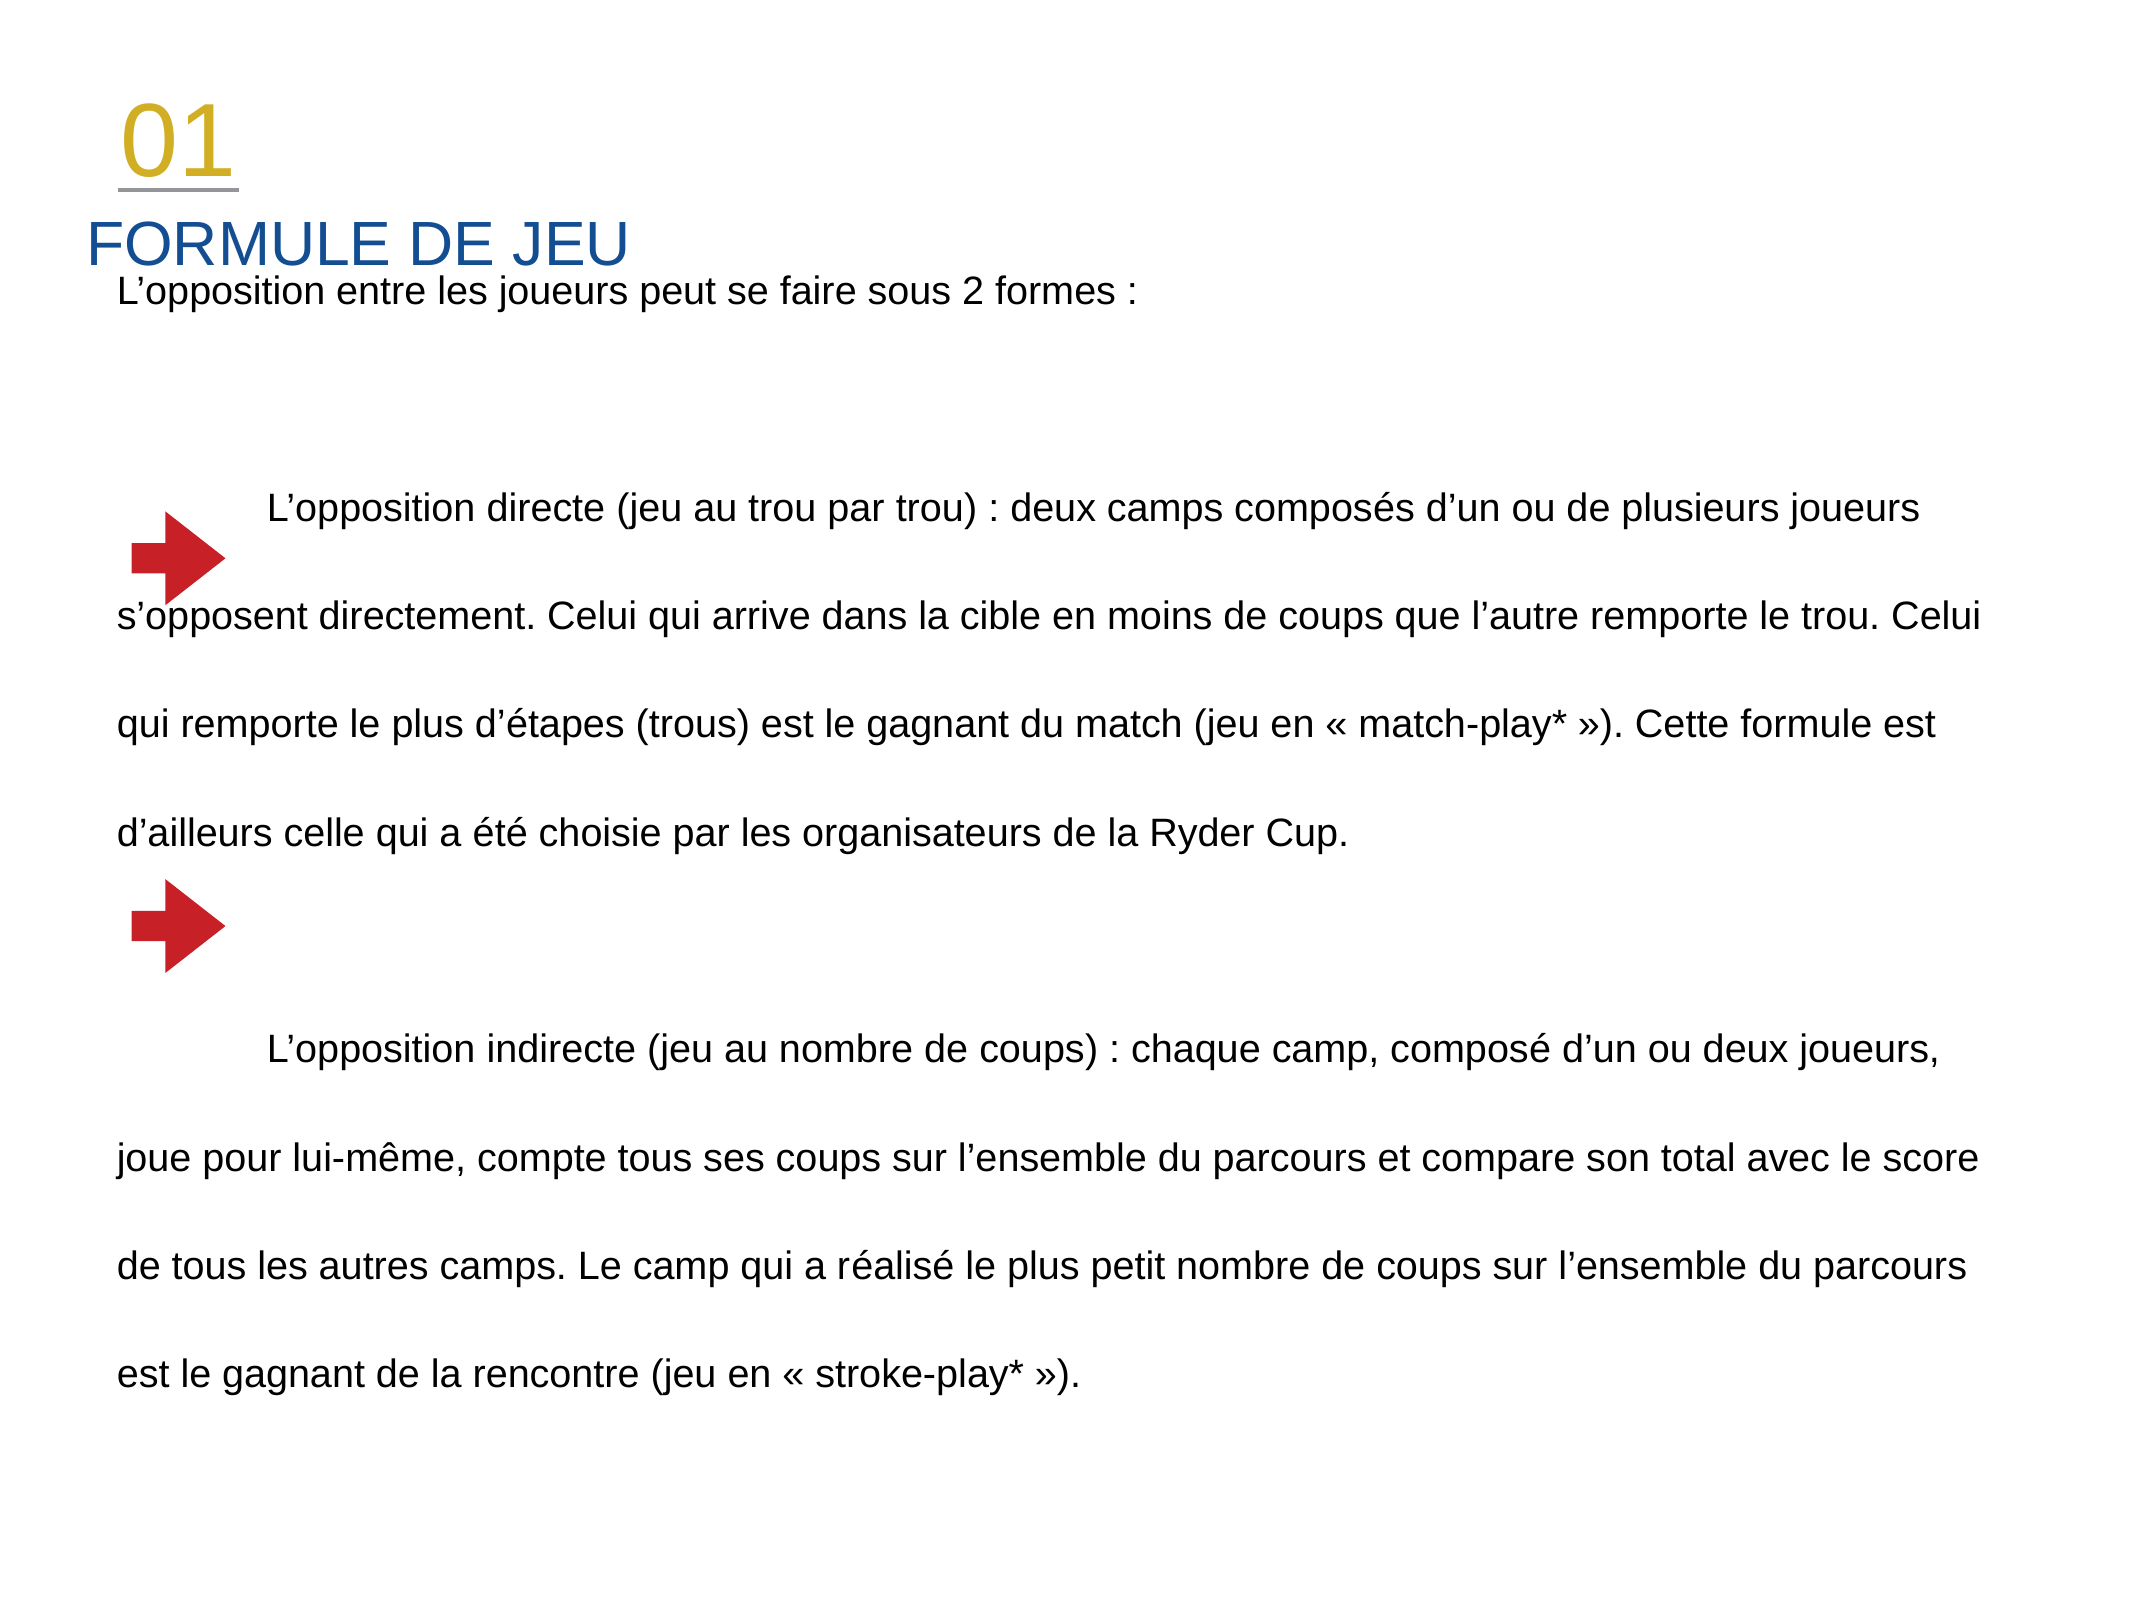

01

FORMULe DE JEU
L’opposition entre les joueurs peut se faire sous 2 formes :

L’opposition directe (jeu au trou par trou) : deux camps composés d’un ou de plusieurs joueurs s’opposent directement. Celui qui arrive dans la cible en moins de coups que l’autre remporte le trou. Celui qui remporte le plus d’étapes (trous) est le gagnant du match (jeu en « match-play* »). Cette formule est d’ailleurs celle qui a été choisie par les organisateurs de la Ryder Cup.

L’opposition indirecte (jeu au nombre de coups) : chaque camp, composé d’un ou deux joueurs, joue pour lui-même, compte tous ses coups sur l’ensemble du parcours et compare son total avec le score de tous les autres camps. Le camp qui a réalisé le plus petit nombre de coups sur l’ensemble du parcours est le gagnant de la rencontre (jeu en « stroke-play* »).